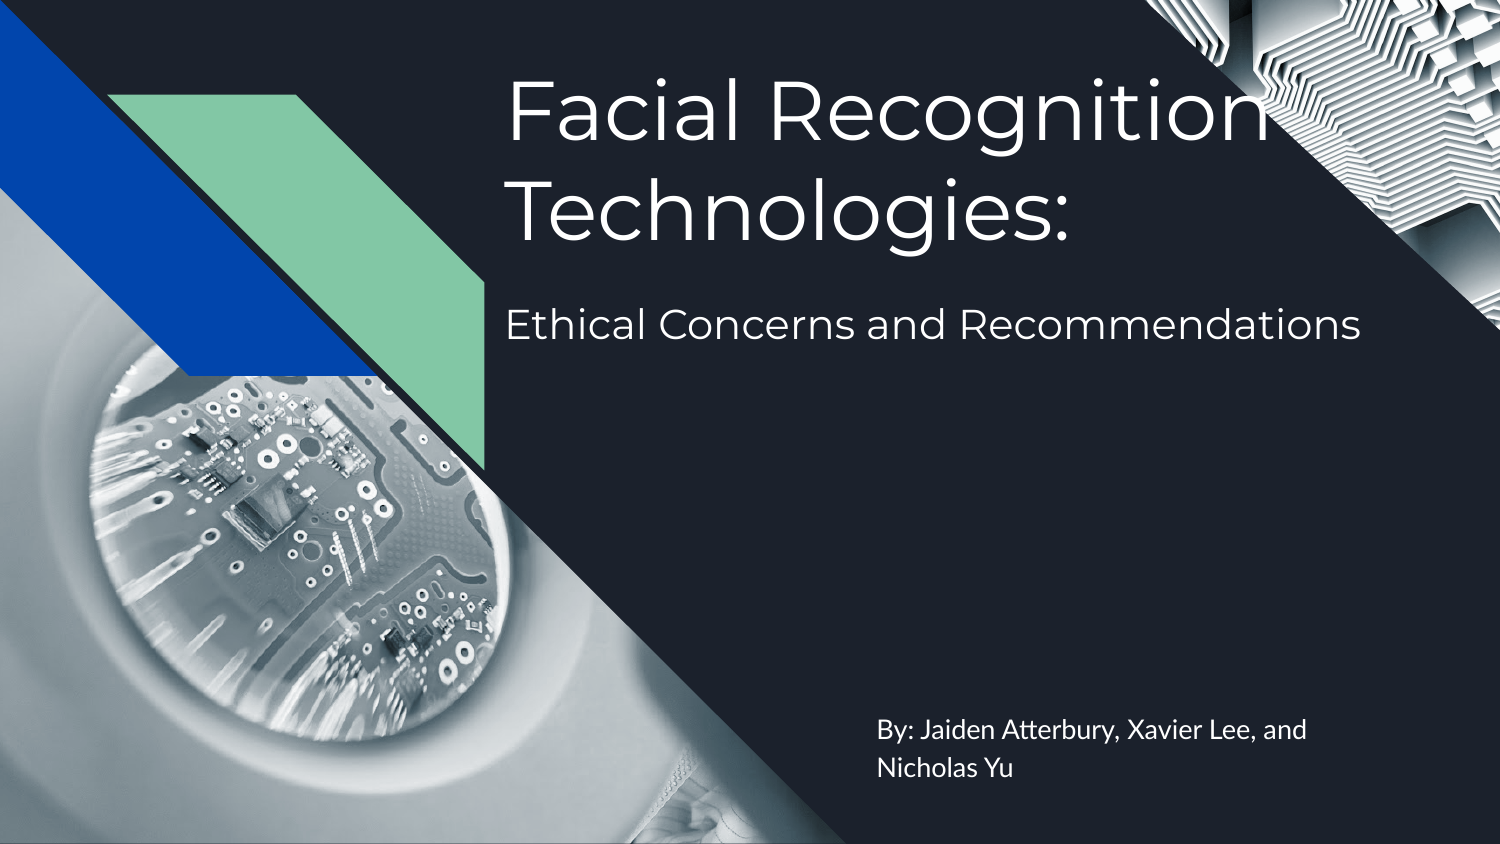

# Facial Recognition Technologies:
Ethical Concerns and Recommendations
By: Jaiden Atterbury, Xavier Lee, and    Nicholas Yu